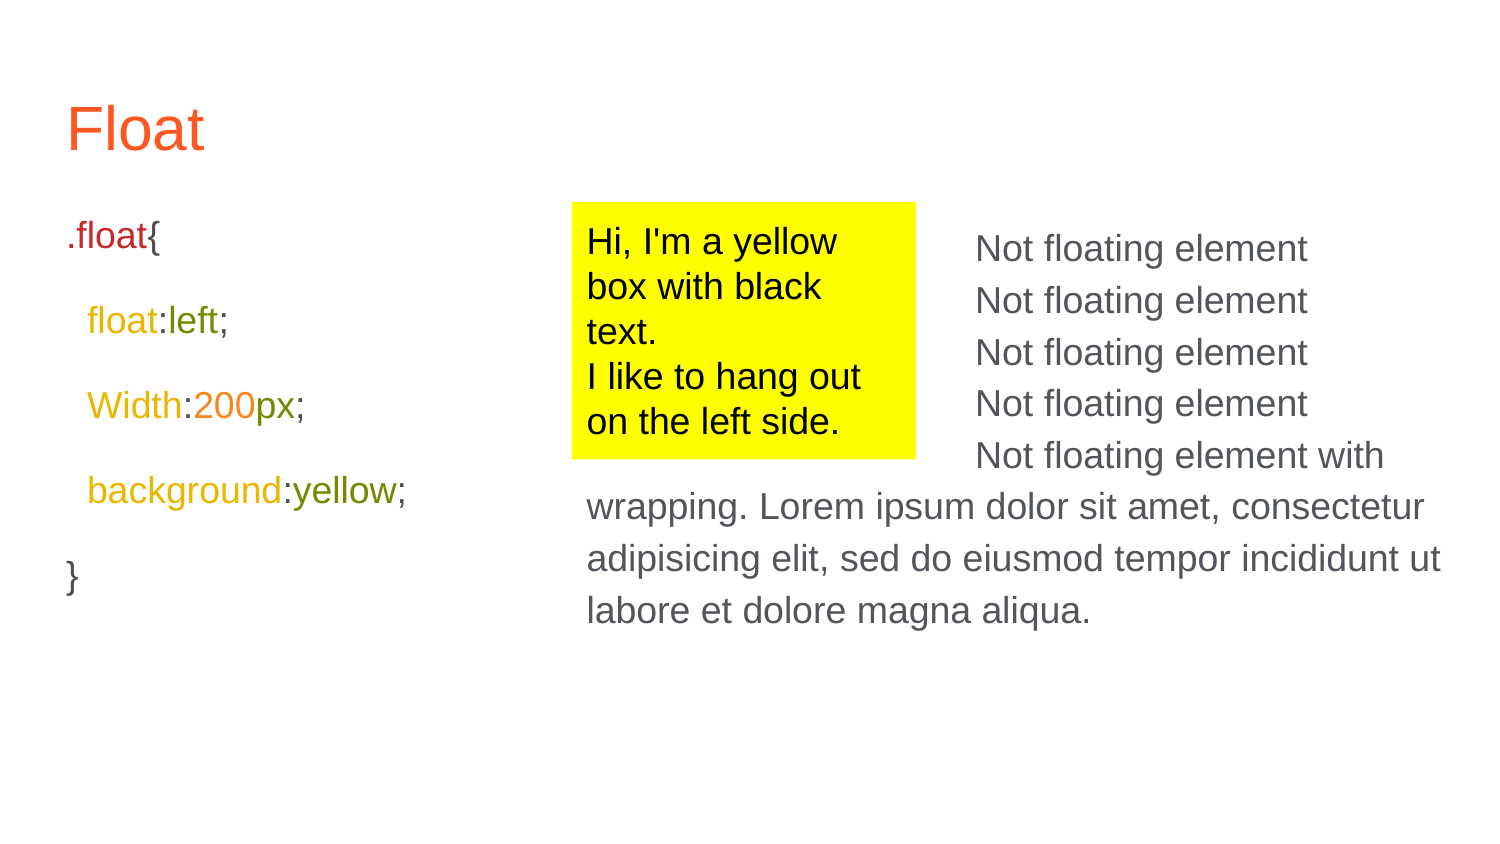

# Float
.float{
  float:left;
  Width:200px;
  background:yellow;
}
Hi, I'm a yellow box with black text.
I like to hang out on the left side.
                                     Not floating element
                                     Not floating element
                                     Not floating element
                                     Not floating element
                                     Not floating element with wrapping. Lorem ipsum dolor sit amet, consectetur adipisicing elit, sed do eiusmod tempor incididunt ut labore et dolore magna aliqua.